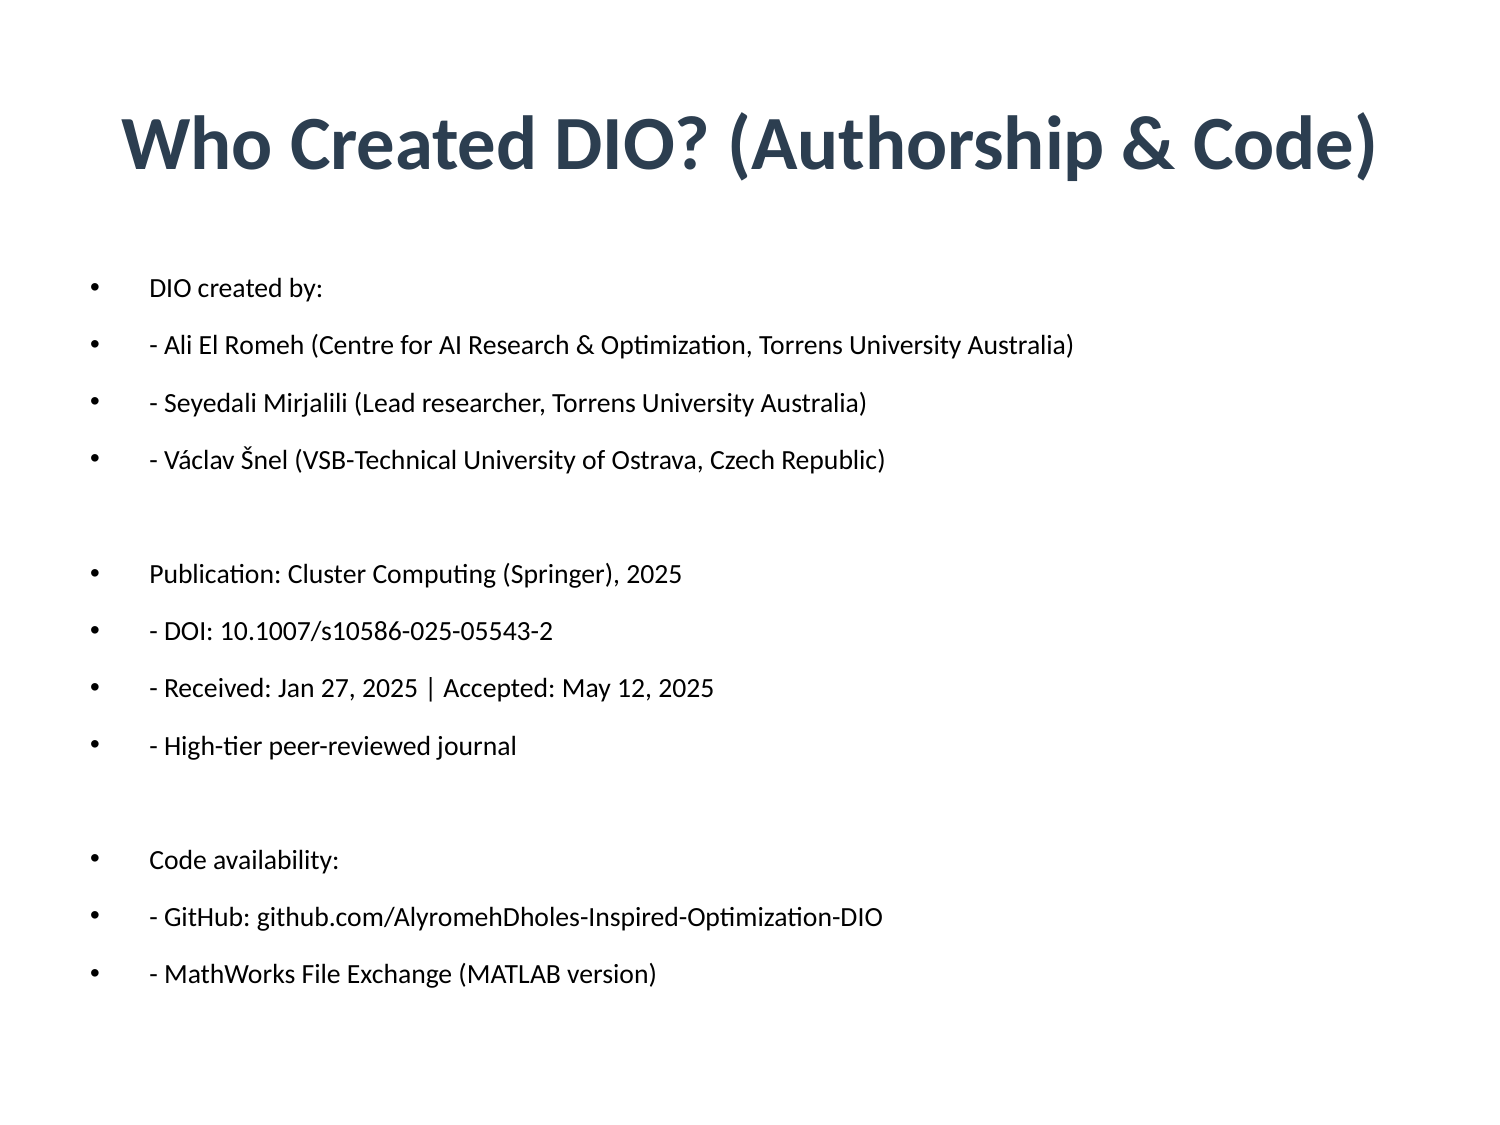

# Who Created DIO? (Authorship & Code)
DIO created by:
- Ali El Romeh (Centre for AI Research & Optimization, Torrens University Australia)
- Seyedali Mirjalili (Lead researcher, Torrens University Australia)
- Václav Šnel (VSB-Technical University of Ostrava, Czech Republic)

Publication: Cluster Computing (Springer), 2025
- DOI: 10.1007/s10586-025-05543-2
- Received: Jan 27, 2025 | Accepted: May 12, 2025
- High-tier peer-reviewed journal

Code availability:
- GitHub: github.com/AlyromehDholes-Inspired-Optimization-DIO
- MathWorks File Exchange (MATLAB version)